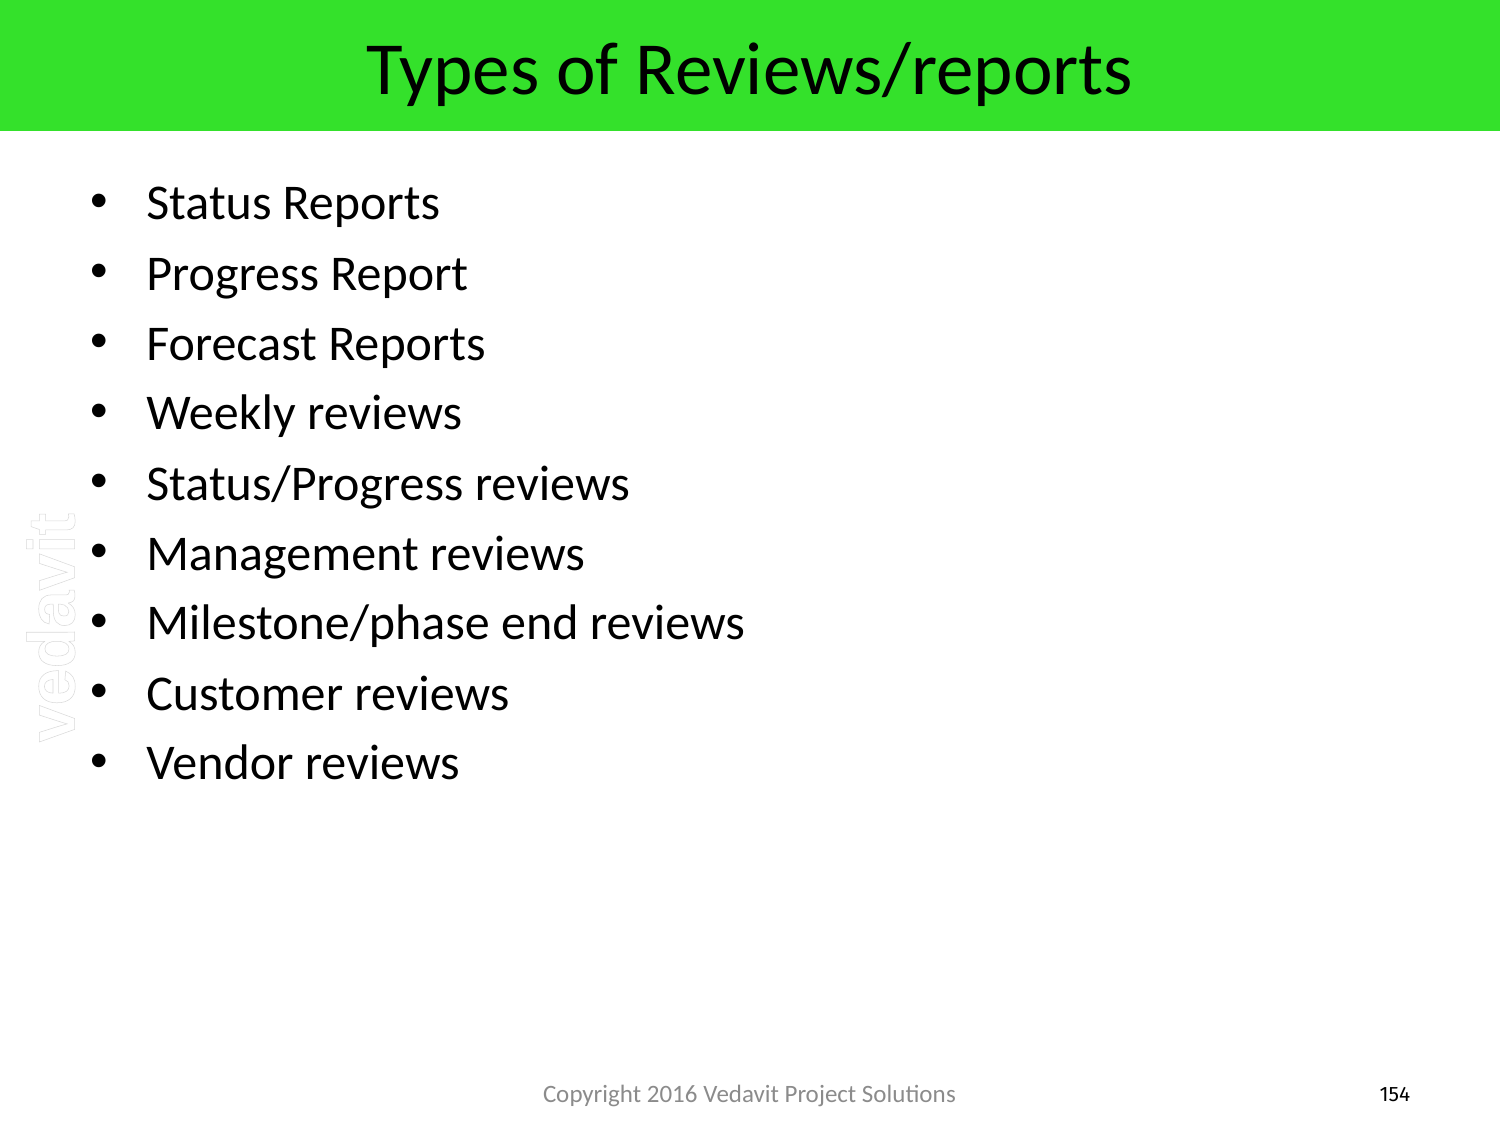

# Types of Reviews/reports
Status Reports
Progress Report
Forecast Reports
Weekly reviews
Status/Progress reviews
Management reviews
Milestone/phase end reviews
Customer reviews
Vendor reviews

Copyright 2016 Vedavit Project Solutions
154